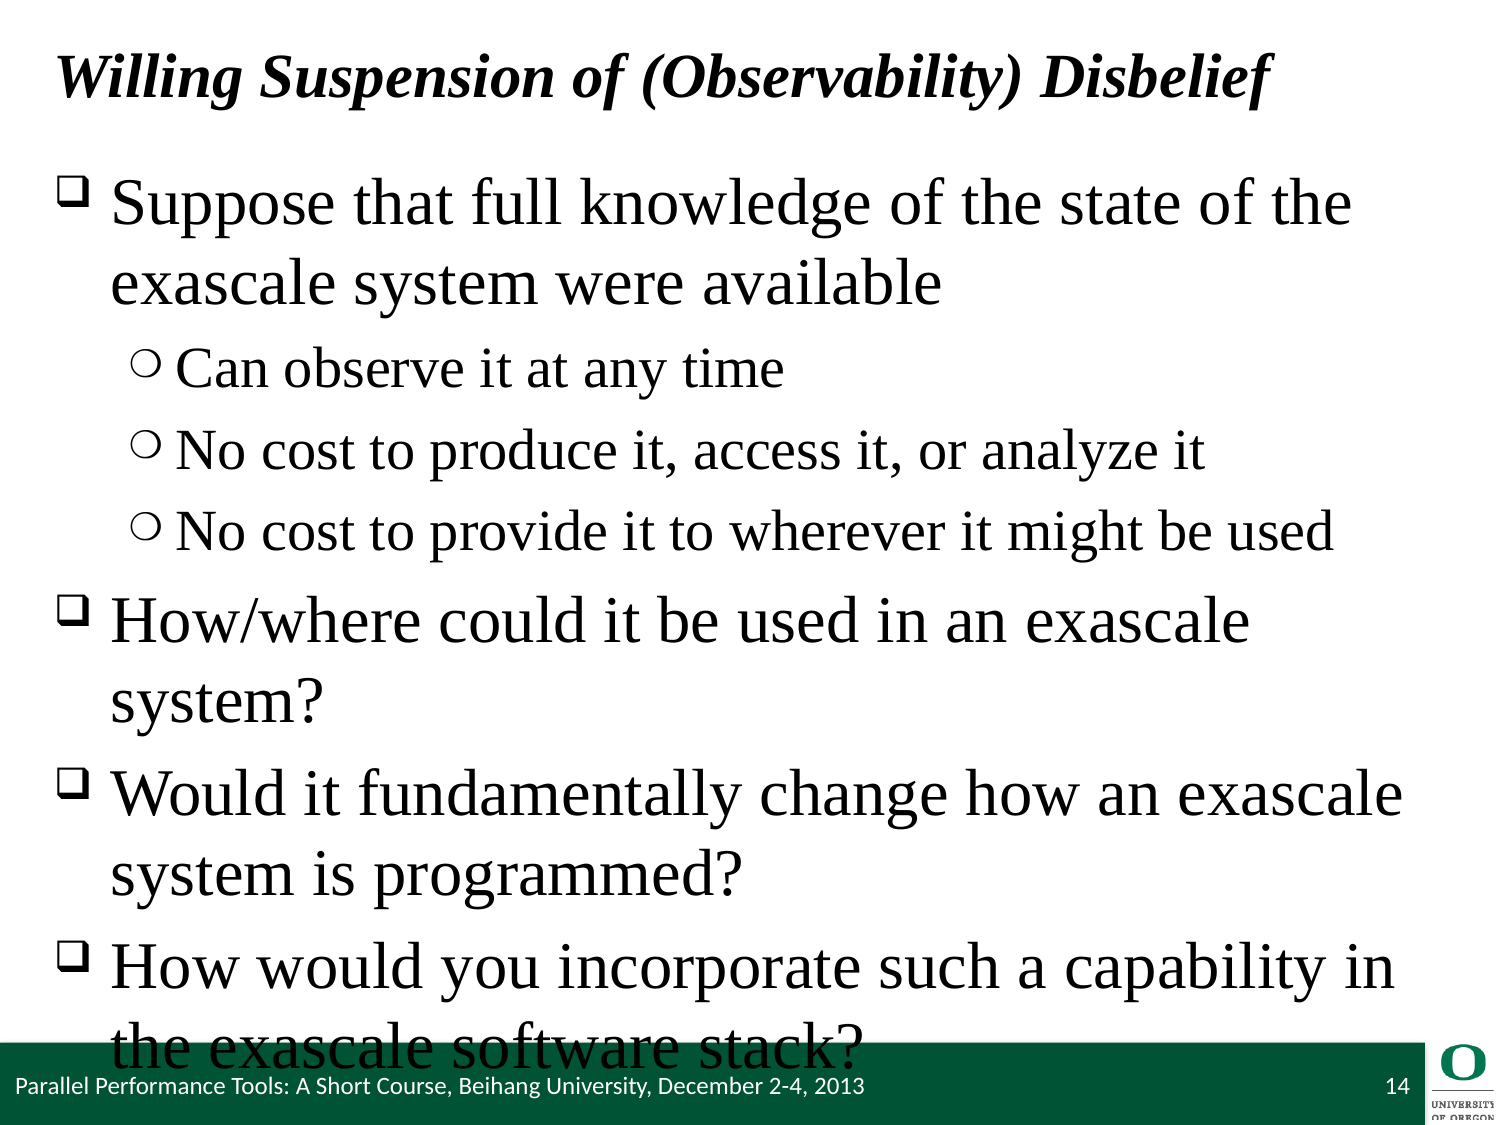

# Willing Suspension of (Observability) Disbelief
Suppose that full knowledge of the state of the exascale system were available
Can observe it at any time
No cost to produce it, access it, or analyze it
No cost to provide it to wherever it might be used
How/where could it be used in an exascale system?
Would it fundamentally change how an exascale system is programmed?
How would you incorporate such a capability in the exascale software stack?

Parallel Performance Tools: A Short Course, Beihang University, December 2-4, 2013
14